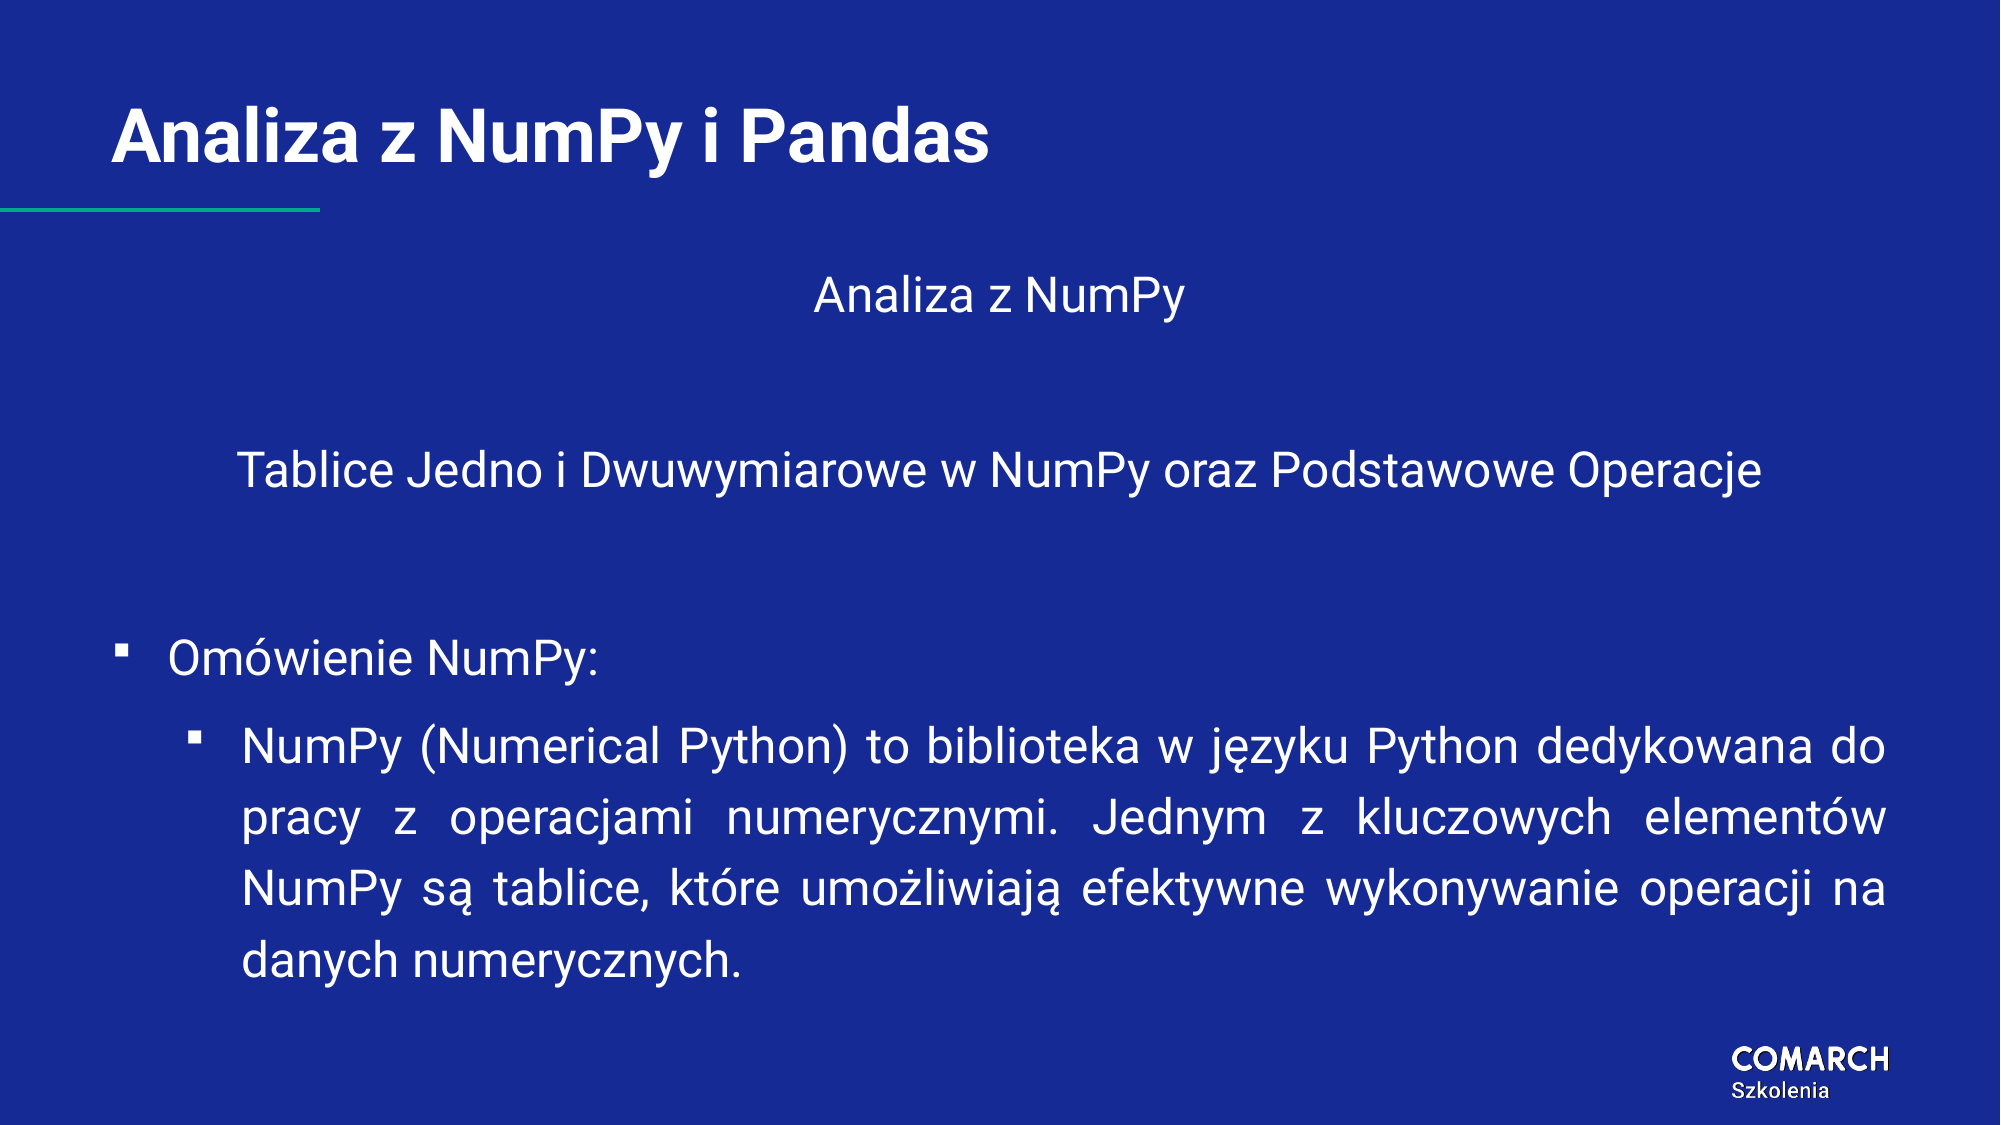

# Analiza z NumPy i Pandas
Analiza z NumPy

Tablice Jedno i Dwuwymiarowe w NumPy oraz Podstawowe Operacje

Omówienie NumPy:
NumPy (Numerical Python) to biblioteka w języku Python dedykowana do pracy z operacjami numerycznymi. Jednym z kluczowych elementów NumPy są tablice, które umożliwiają efektywne wykonywanie operacji na danych numerycznych.